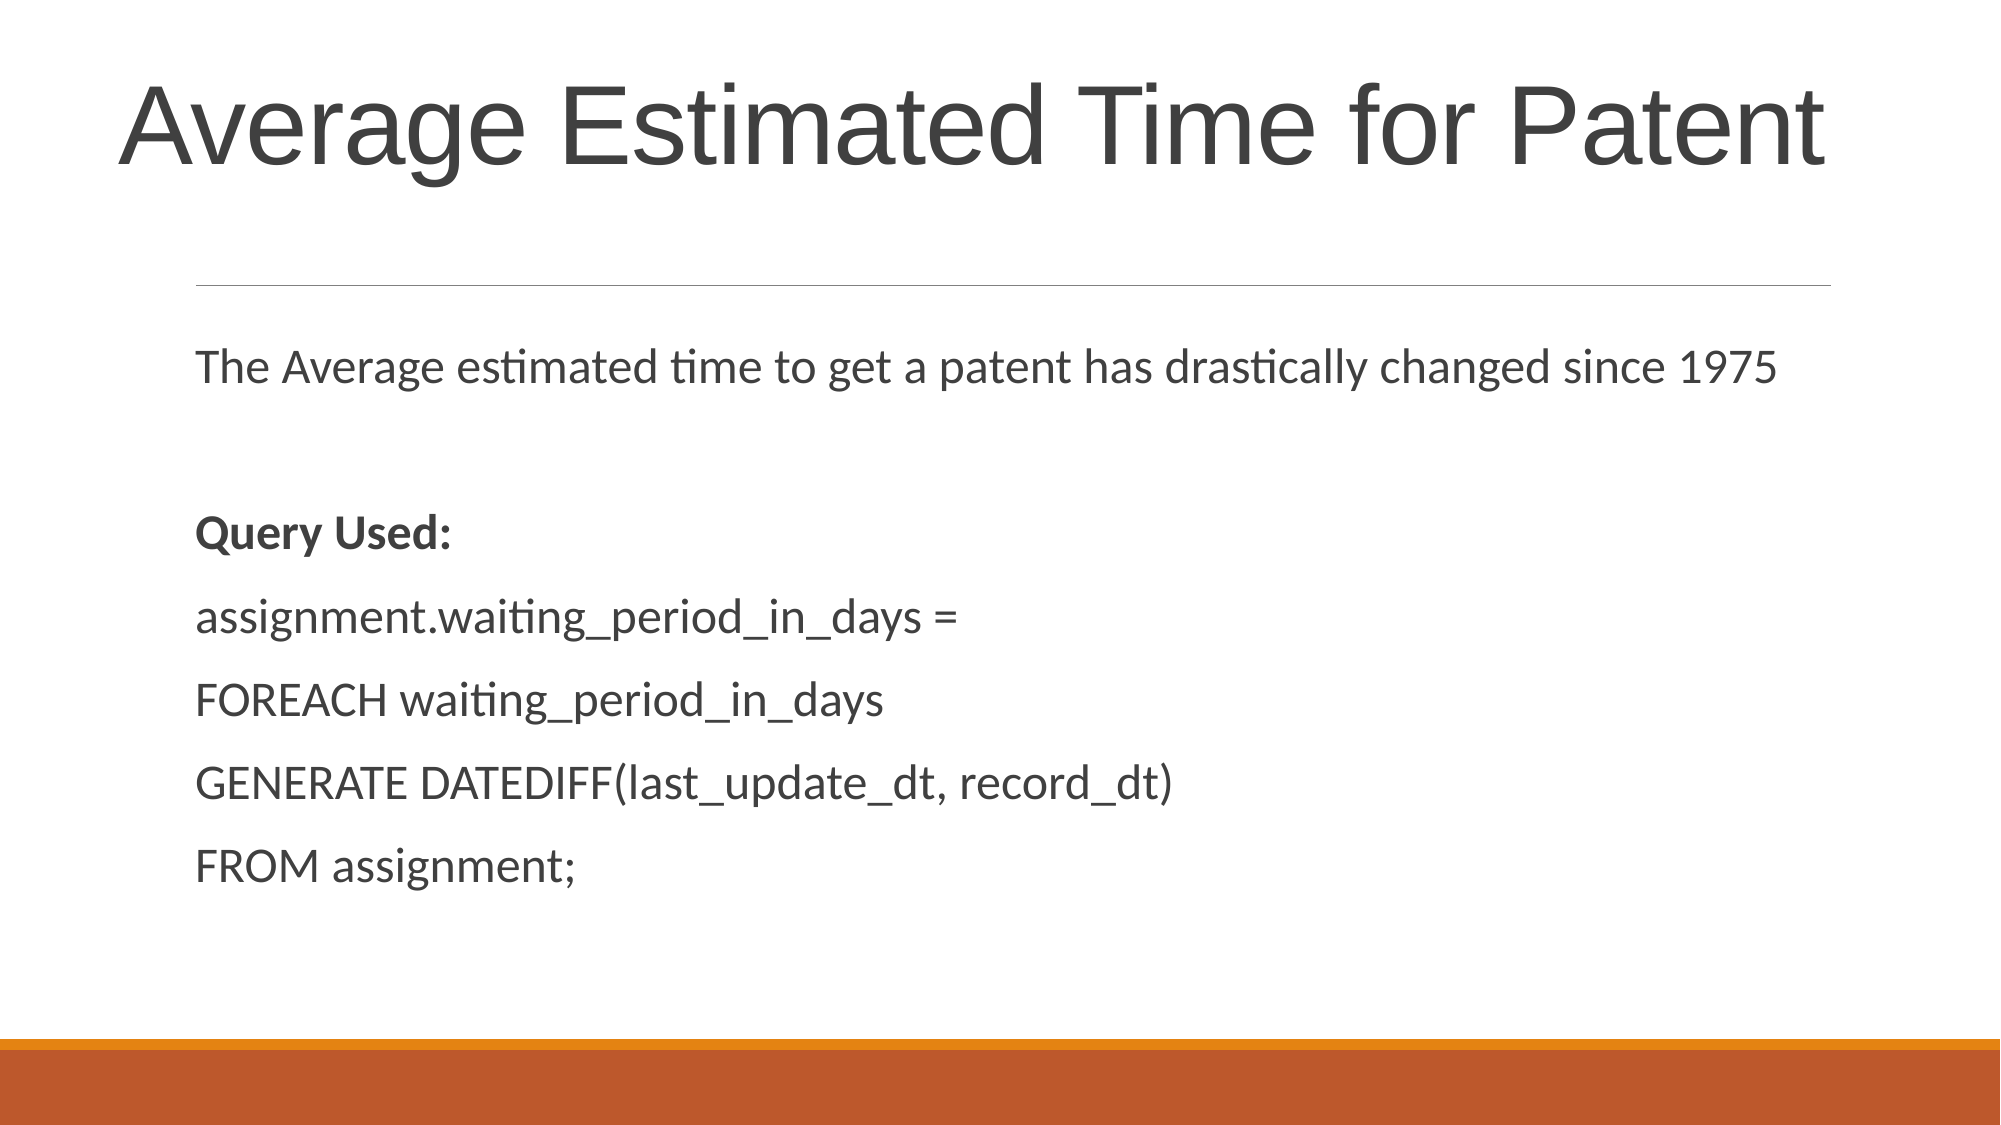

# Average Estimated Time for Patent
The Average estimated time to get a patent has drastically changed since 1975

Query Used:
assignment.waiting_period_in_days =
FOREACH waiting_period_in_days
GENERATE DATEDIFF(last_update_dt, record_dt)
FROM assignment;